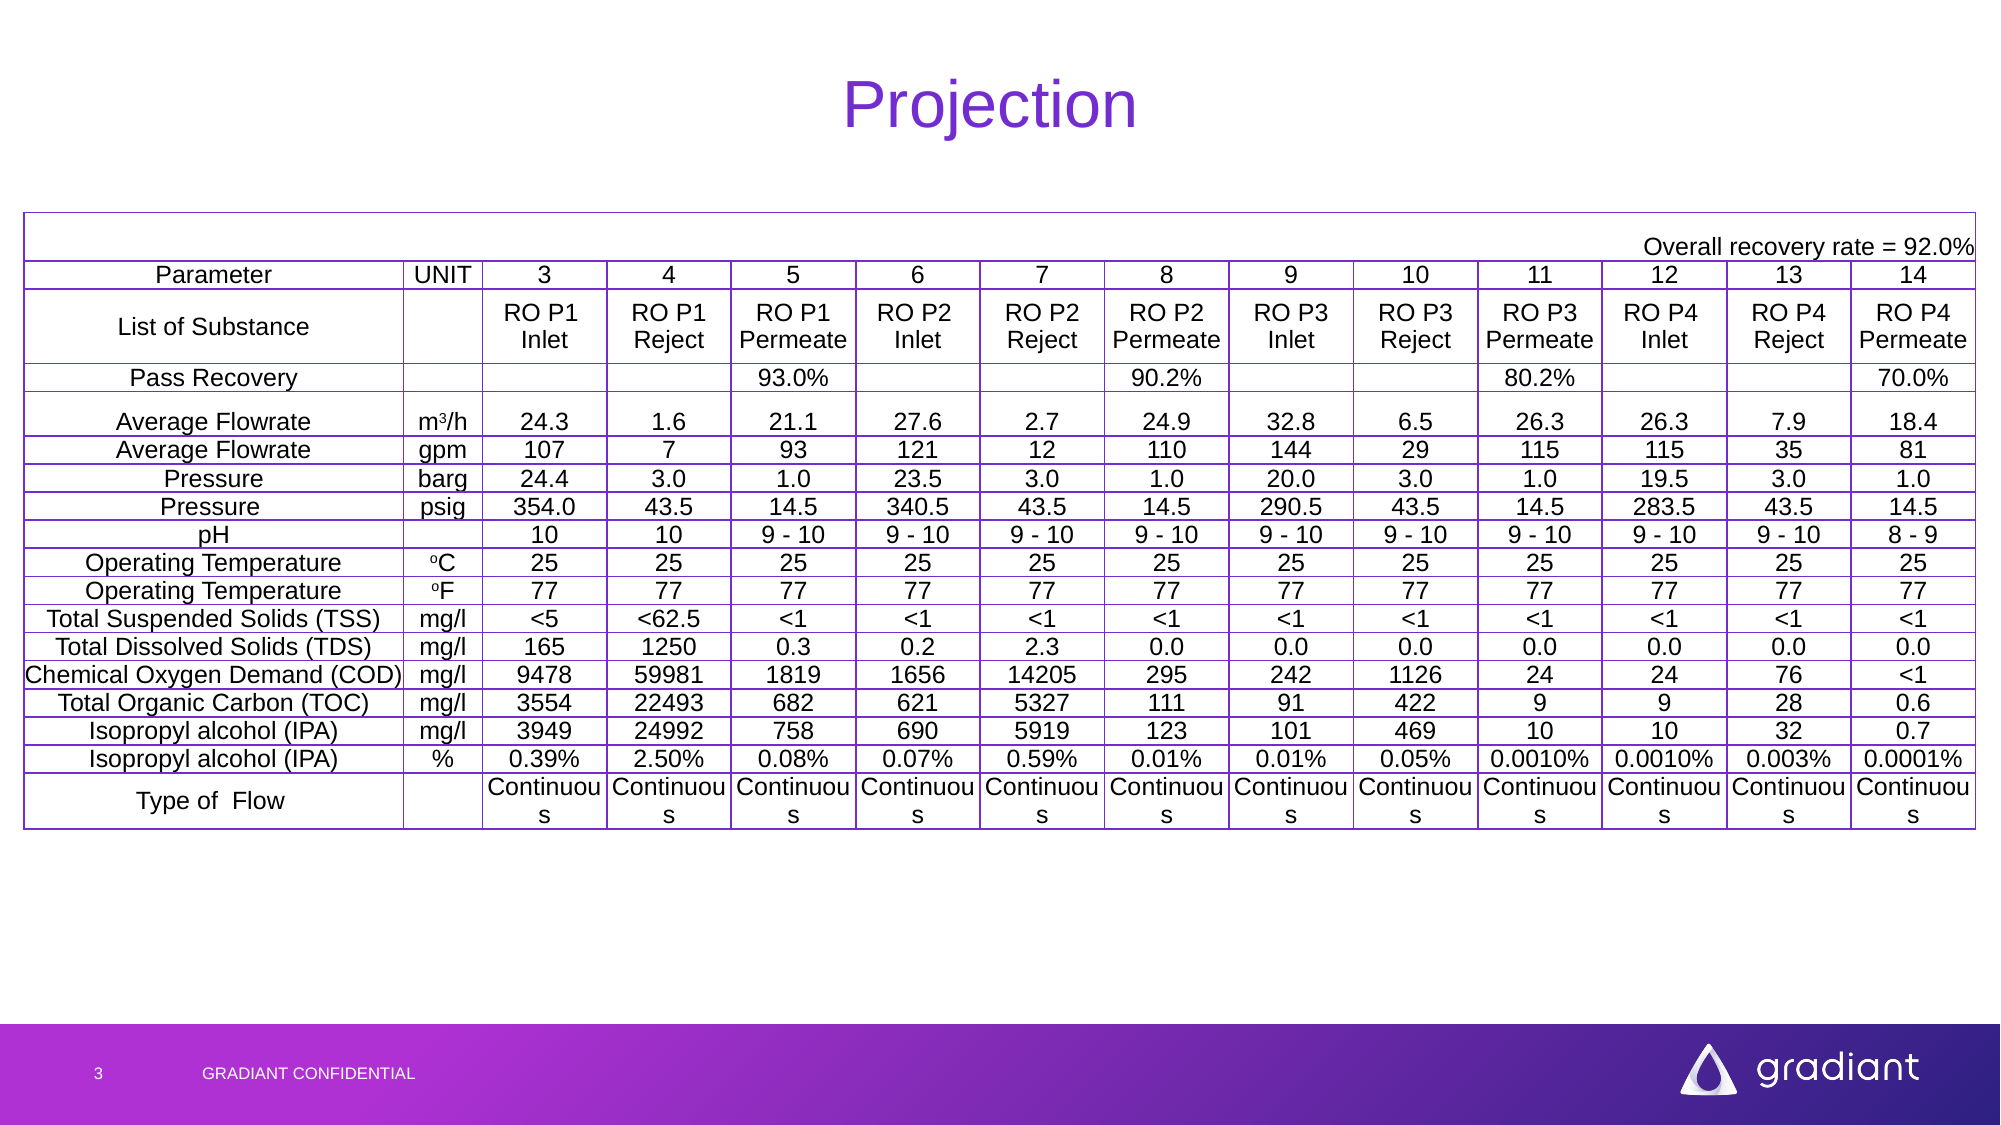

# Projection
| Overall recovery rate = 92.0% |  |  |  |  |  |  |  |  |  |  |  |  |  |
| --- | --- | --- | --- | --- | --- | --- | --- | --- | --- | --- | --- | --- | --- |
| Parameter | UNIT | 3 | 4 | 5 | 6 | 7 | 8 | 9 | 10 | 11 | 12 | 13 | 14 |
| List of Substance |  | RO P1 Inlet | RO P1 Reject | RO P1 Permeate | RO P2 Inlet | RO P2 Reject | RO P2 Permeate | RO P3 Inlet | RO P3 Reject | RO P3 Permeate | RO P4 Inlet | RO P4 Reject | RO P4 Permeate |
| Pass Recovery |  |  |  | 93.0% |  |  | 90.2% |  |  | 80.2% |  |  | 70.0% |
| Average Flowrate | m3/h | 24.3 | 1.6 | 21.1 | 27.6 | 2.7 | 24.9 | 32.8 | 6.5 | 26.3 | 26.3 | 7.9 | 18.4 |
| Average Flowrate | gpm | 107 | 7 | 93 | 121 | 12 | 110 | 144 | 29 | 115 | 115 | 35 | 81 |
| Pressure | barg | 24.4 | 3.0 | 1.0 | 23.5 | 3.0 | 1.0 | 20.0 | 3.0 | 1.0 | 19.5 | 3.0 | 1.0 |
| Pressure | psig | 354.0 | 43.5 | 14.5 | 340.5 | 43.5 | 14.5 | 290.5 | 43.5 | 14.5 | 283.5 | 43.5 | 14.5 |
| pH |  | 10 | 10 | 9 - 10 | 9 - 10 | 9 - 10 | 9 - 10 | 9 - 10 | 9 - 10 | 9 - 10 | 9 - 10 | 9 - 10 | 8 - 9 |
| Operating Temperature | oC | 25 | 25 | 25 | 25 | 25 | 25 | 25 | 25 | 25 | 25 | 25 | 25 |
| Operating Temperature | oF | 77 | 77 | 77 | 77 | 77 | 77 | 77 | 77 | 77 | 77 | 77 | 77 |
| Total Suspended Solids (TSS) | mg/l | <5 | <62.5 | <1 | <1 | <1 | <1 | <1 | <1 | <1 | <1 | <1 | <1 |
| Total Dissolved Solids (TDS) | mg/l | 165 | 1250 | 0.3 | 0.2 | 2.3 | 0.0 | 0.0 | 0.0 | 0.0 | 0.0 | 0.0 | 0.0 |
| Chemical Oxygen Demand (COD) | mg/l | 9478 | 59981 | 1819 | 1656 | 14205 | 295 | 242 | 1126 | 24 | 24 | 76 | <1 |
| Total Organic Carbon (TOC) | mg/l | 3554 | 22493 | 682 | 621 | 5327 | 111 | 91 | 422 | 9 | 9 | 28 | 0.6 |
| Isopropyl alcohol (IPA) | mg/l | 3949 | 24992 | 758 | 690 | 5919 | 123 | 101 | 469 | 10 | 10 | 32 | 0.7 |
| Isopropyl alcohol (IPA) | % | 0.39% | 2.50% | 0.08% | 0.07% | 0.59% | 0.01% | 0.01% | 0.05% | 0.0010% | 0.0010% | 0.003% | 0.0001% |
| Type of Flow |  | Continuous | Continuous | Continuous | Continuous | Continuous | Continuous | Continuous | Continuous | Continuous | Continuous | Continuous | Continuous |
3
GRADIANT CONFIDENTIAL